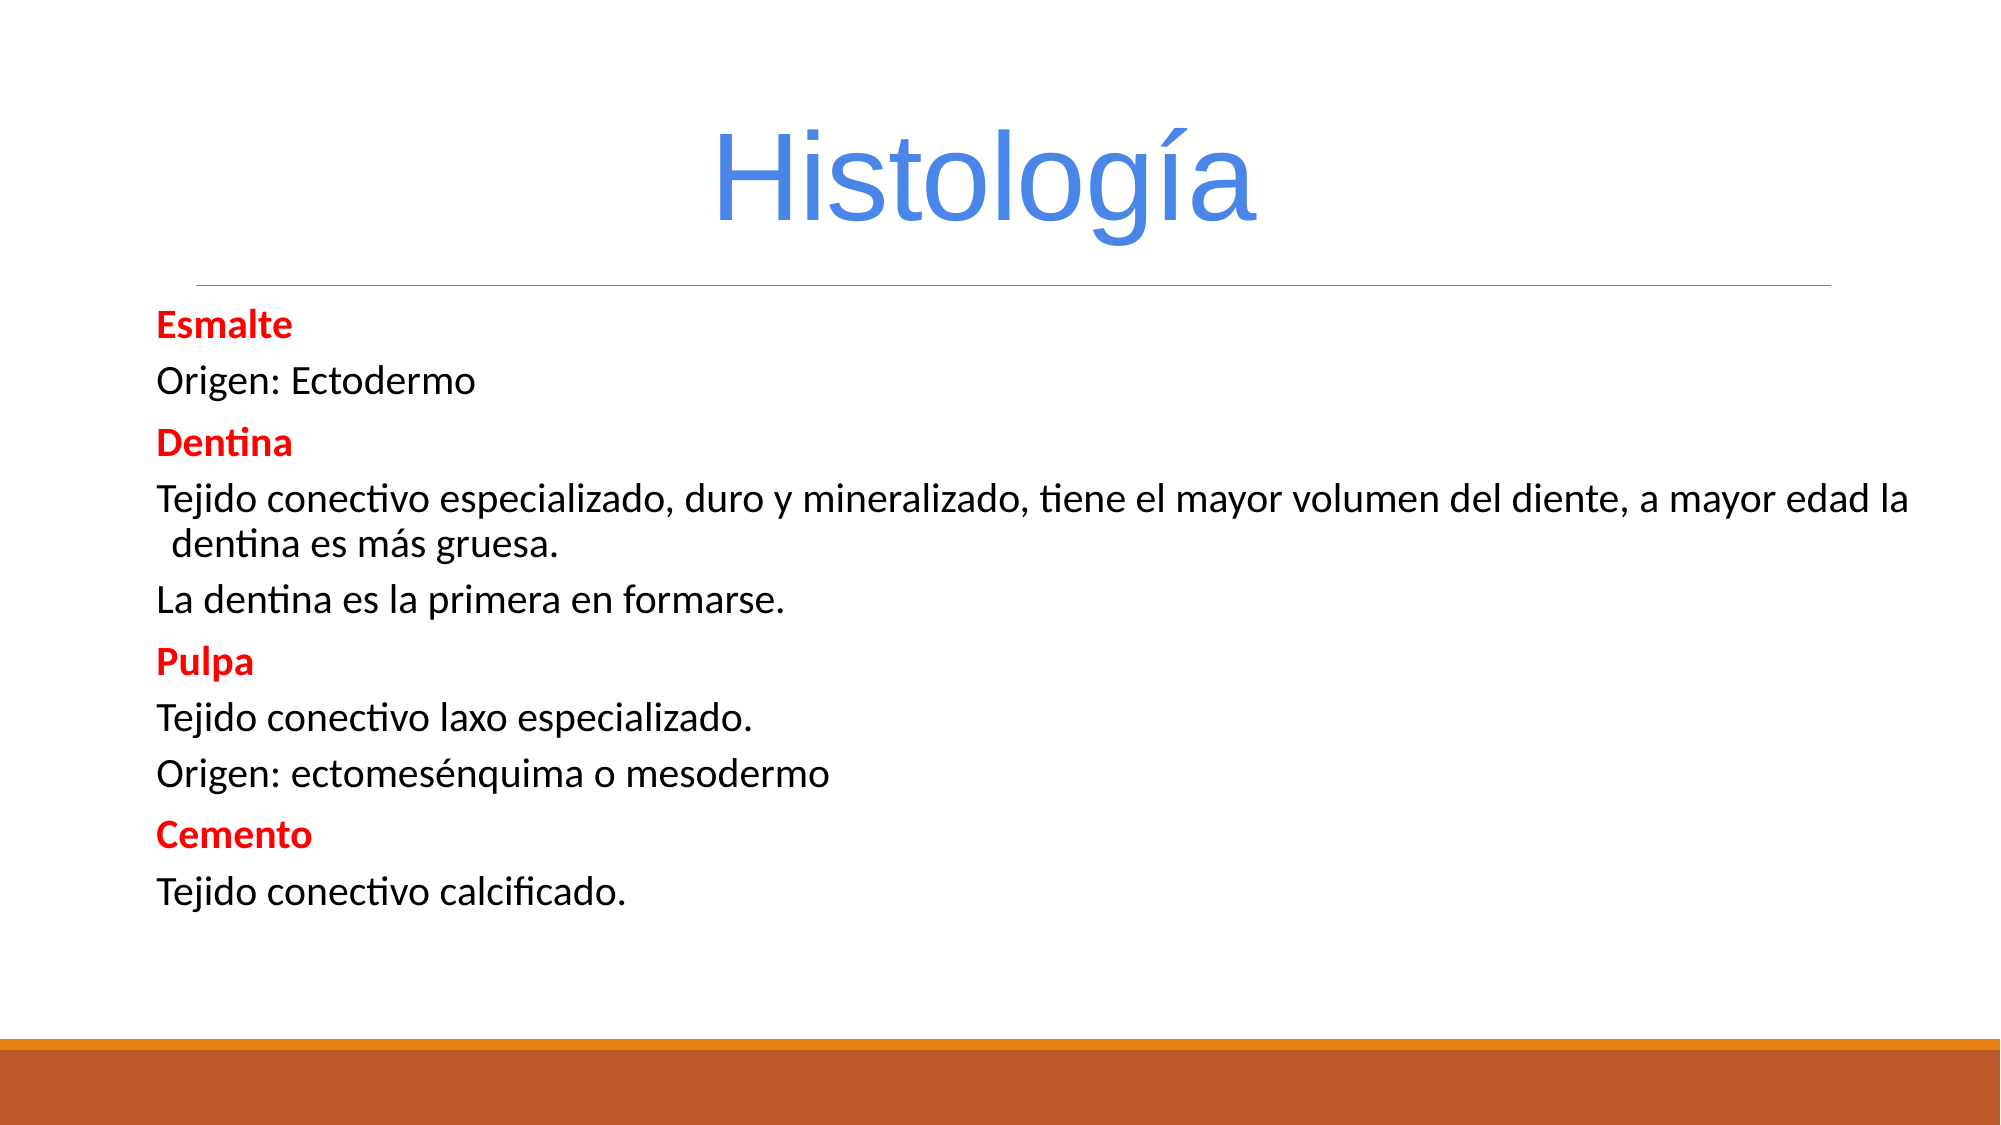

# Histología
Esmalte
Origen: Ectodermo
Dentina
Tejido conectivo especializado, duro y mineralizado, tiene el mayor volumen del diente, a mayor edad la dentina es más gruesa.
La dentina es la primera en formarse.
Pulpa
Tejido conectivo laxo especializado.
Origen: ectomesénquima o mesodermo
Cemento
Tejido conectivo calcificado.